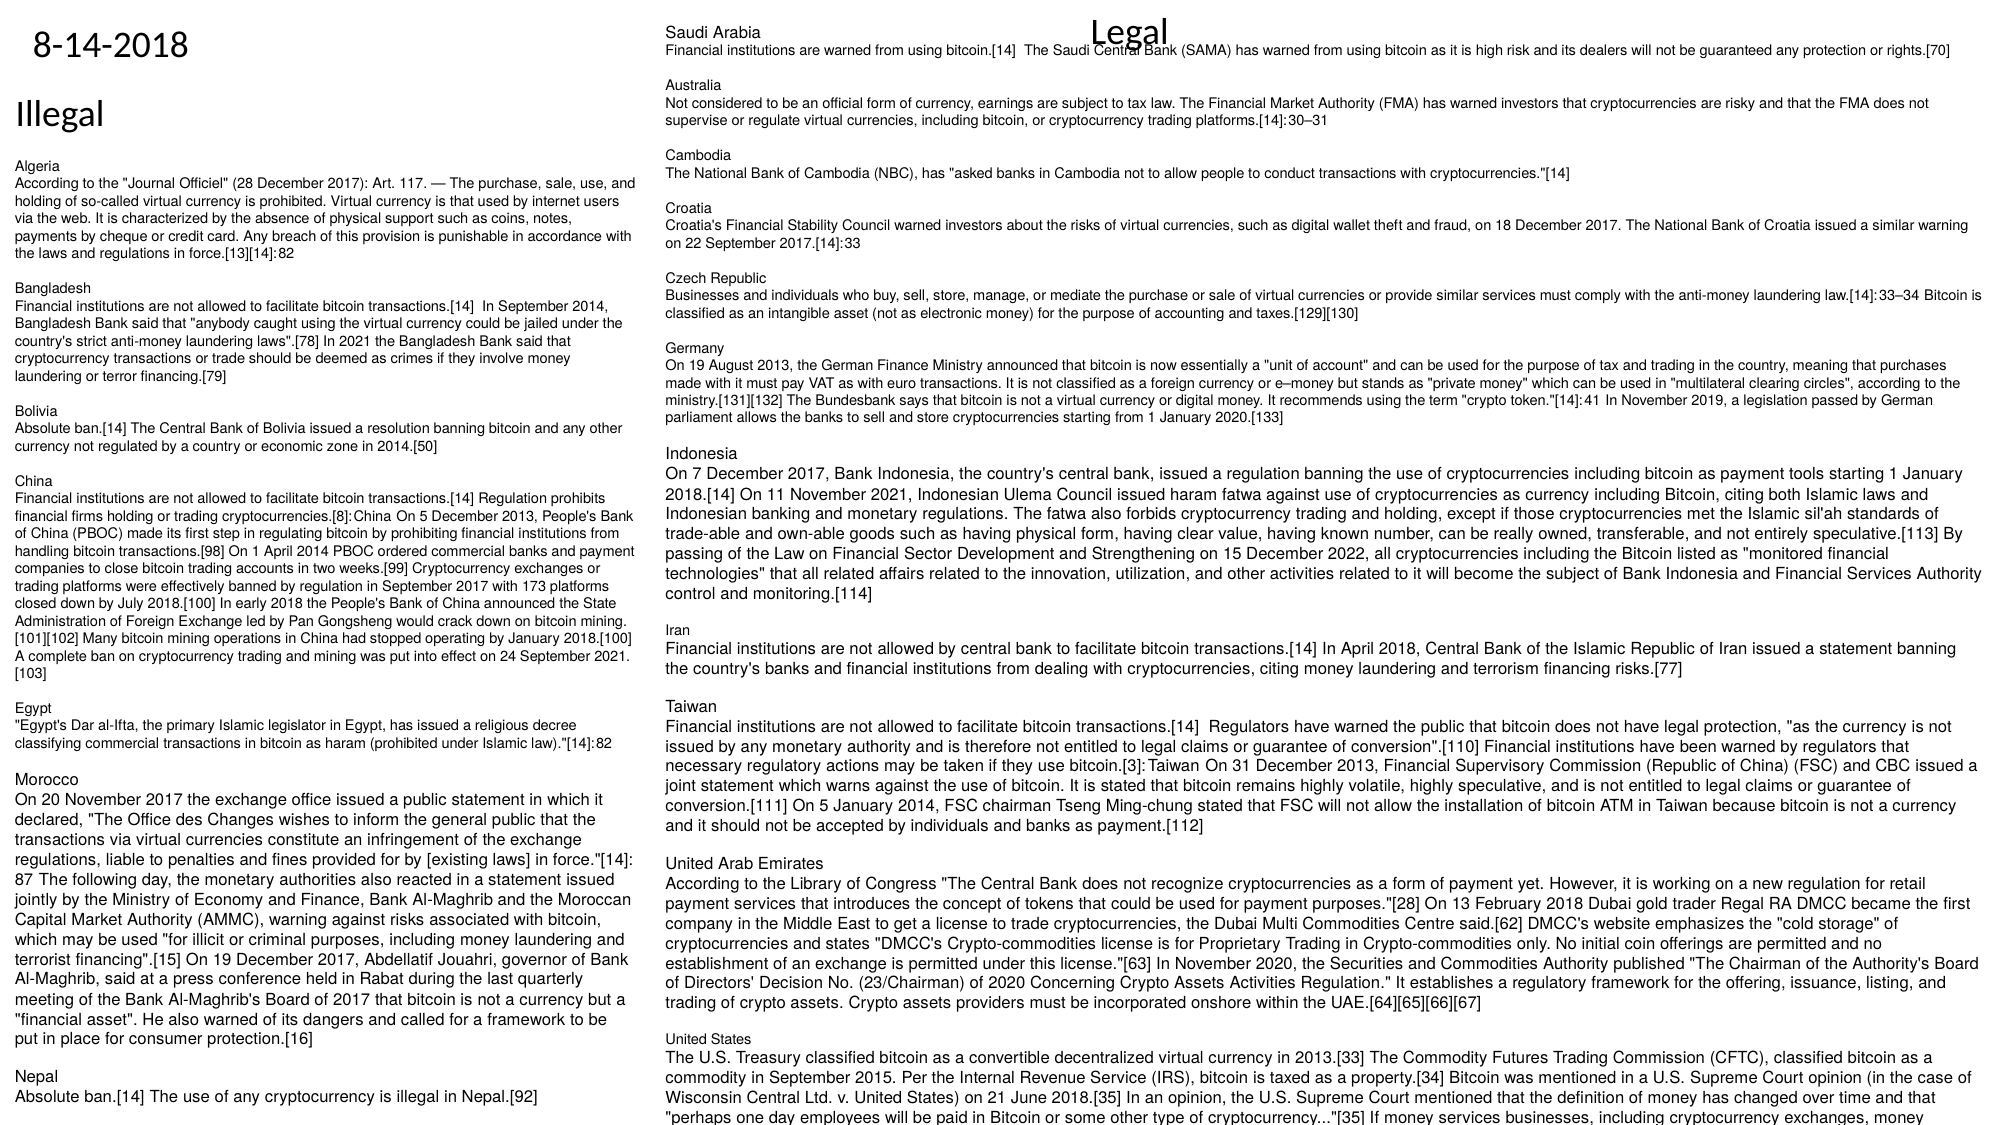

Legal
8-14-2018
Saudi Arabia
Financial institutions are warned from using bitcoin.[14]  The Saudi Central Bank (SAMA) has warned from using bitcoin as it is high risk and its dealers will not be guaranteed any protection or rights.[70]

Australia
Not considered to be an official form of currency, earnings are subject to tax law. The Financial Market Authority (FMA) has warned investors that cryptocurrencies are risky and that the FMA does not supervise or regulate virtual currencies, including bitcoin, or cryptocurrency trading platforms.[14]: 30–31

Cambodia
The National Bank of Cambodia (NBC), has "asked banks in Cambodia not to allow people to conduct transactions with cryptocurrencies."[14]

Croatia
Croatia's Financial Stability Council warned investors about the risks of virtual currencies, such as digital wallet theft and fraud, on 18 December 2017. The National Bank of Croatia issued a similar warning on 22 September 2017.[14]: 33

Czech Republic
Businesses and individuals who buy, sell, store, manage, or mediate the purchase or sale of virtual currencies or provide similar services must comply with the anti-money laundering law.[14]: 33–34  Bitcoin is classified as an intangible asset (not as electronic money) for the purpose of accounting and taxes.[129][130]

Germany
On 19 August 2013, the German Finance Ministry announced that bitcoin is now essentially a "unit of account" and can be used for the purpose of tax and trading in the country, meaning that purchases made with it must pay VAT as with euro transactions. It is not classified as a foreign currency or e–money but stands as "private money" which can be used in "multilateral clearing circles", according to the ministry.[131][132] The Bundesbank says that bitcoin is not a virtual currency or digital money. It recommends using the term "crypto token."[14]: 41  In November 2019, a legislation passed by German parliament allows the banks to sell and store cryptocurrencies starting from 1 January 2020.[133]

Indonesia
On 7 December 2017, Bank Indonesia, the country's central bank, issued a regulation banning the use of cryptocurrencies including bitcoin as payment tools starting 1 January 2018.[14] On 11 November 2021, Indonesian Ulema Council issued haram fatwa against use of cryptocurrencies as currency including Bitcoin, citing both Islamic laws and Indonesian banking and monetary regulations. The fatwa also forbids cryptocurrency trading and holding, except if those cryptocurrencies met the Islamic sil'ah standards of trade-able and own-able goods such as having physical form, having clear value, having known number, can be really owned, transferable, and not entirely speculative.[113] By passing of the Law on Financial Sector Development and Strengthening on 15 December 2022, all cryptocurrencies including the Bitcoin listed as "monitored financial technologies" that all related affairs related to the innovation, utilization, and other activities related to it will become the subject of Bank Indonesia and Financial Services Authority control and monitoring.[114]

Iran
Financial institutions are not allowed by central bank to facilitate bitcoin transactions.[14] In April 2018, Central Bank of the Islamic Republic of Iran issued a statement banning the country's banks and financial institutions from dealing with cryptocurrencies, citing money laundering and terrorism financing risks.[77]

Taiwan
Financial institutions are not allowed to facilitate bitcoin transactions.[14]  Regulators have warned the public that bitcoin does not have legal protection, "as the currency is not issued by any monetary authority and is therefore not entitled to legal claims or guarantee of conversion".[110] Financial institutions have been warned by regulators that necessary regulatory actions may be taken if they use bitcoin.[3]: Taiwan  On 31 December 2013, Financial Supervisory Commission (Republic of China) (FSC) and CBC issued a joint statement which warns against the use of bitcoin. It is stated that bitcoin remains highly volatile, highly speculative, and is not entitled to legal claims or guarantee of conversion.[111] On 5 January 2014, FSC chairman Tseng Ming-chung stated that FSC will not allow the installation of bitcoin ATM in Taiwan because bitcoin is not a currency and it should not be accepted by individuals and banks as payment.[112]

United Arab Emirates
According to the Library of Congress "The Central Bank does not recognize cryptocurrencies as a form of payment yet. However, it is working on a new regulation for retail payment services that introduces the concept of tokens that could be used for payment purposes."[28] On 13 February 2018 Dubai gold trader Regal RA DMCC became the first company in the Middle East to get a license to trade cryptocurrencies, the Dubai Multi Commodities Centre said.[62] DMCC's website emphasizes the "cold storage" of cryptocurrencies and states "DMCC's Crypto-commodities license is for Proprietary Trading in Crypto-commodities only. No initial coin offerings are permitted and no establishment of an exchange is permitted under this license."[63] In November 2020, the Securities and Commodities Authority published "The Chairman of the Authority's Board of Directors' Decision No. (23/Chairman) of 2020 Concerning Crypto Assets Activities Regulation." It establishes a regulatory framework for the offering, issuance, listing, and trading of crypto assets. Crypto assets providers must be incorporated onshore within the UAE.[64][65][66][67]

United States
The U.S. Treasury classified bitcoin as a convertible decentralized virtual currency in 2013.[33] The Commodity Futures Trading Commission (CFTC), classified bitcoin as a commodity in September 2015. Per the Internal Revenue Service (IRS), bitcoin is taxed as a property.[34] Bitcoin was mentioned in a U.S. Supreme Court opinion (in the case of Wisconsin Central Ltd. v. United States) on 21 June 2018.[35] In an opinion, the U.S. Supreme Court mentioned that the definition of money has changed over time and that "perhaps one day employees will be paid in Bitcoin or some other type of cryptocurrency..."[35] If money services businesses, including cryptocurrency exchanges, money transmitters, and anonymizing services (known as "mixers" or "tumblers") do a substantial amount of business in the U.S., according to Financial Crimes Enforcement Network (FinCEN) director Kenneth Blanco in 2018, they are required to:[36]  register with the U.S. FinCEN as a money services business design and enforce an anti-money laundering (AML) program, and keep appropriate records and make reports to FinCEN, including Suspicious Activity Reports (SARs) and Currency Transaction Reports (CTRs) As of August 2018[update], U.S. FinCEN had been receiving more than 1,500 SARs per month involving cryptocurrencies.[36] Seventeen other countries have similar AML requirements.[14] In September 2016, in a federal court case involving a person operating an unlicensed money transmitting businesses, the U.S. District Court for the Southern District of New York ruled that "Bitcoins are funds within the plain meaning of that term. Bitcoins can be accepted as a payment for goods and services or bought directly from an exchange with a bank account. They therefore function as pecuniary resources and are used as a medium of exchange and a means of payment."[37]

Illegal
Algeria
According to the "Journal Officiel" (28 December 2017): Art. 117. — The purchase, sale, use, and holding of so-called virtual currency is prohibited. Virtual currency is that used by internet users via the web. It is characterized by the absence of physical support such as coins, notes, payments by cheque or credit card. Any breach of this provision is punishable in accordance with the laws and regulations in force.[13][14]: 82

Bangladesh
Financial institutions are not allowed to facilitate bitcoin transactions.[14]  In September 2014, Bangladesh Bank said that "anybody caught using the virtual currency could be jailed under the country's strict anti-money laundering laws".[78] In 2021 the Bangladesh Bank said that cryptocurrency transactions or trade should be deemed as crimes if they involve money laundering or terror financing.[79]

Bolivia
Absolute ban.[14] The Central Bank of Bolivia issued a resolution banning bitcoin and any other currency not regulated by a country or economic zone in 2014.[50]

China
Financial institutions are not allowed to facilitate bitcoin transactions.[14] Regulation prohibits financial firms holding or trading cryptocurrencies.[8]: China  On 5 December 2013, People's Bank of China (PBOC) made its first step in regulating bitcoin by prohibiting financial institutions from handling bitcoin transactions.[98] On 1 April 2014 PBOC ordered commercial banks and payment companies to close bitcoin trading accounts in two weeks.[99] Cryptocurrency exchanges or trading platforms were effectively banned by regulation in September 2017 with 173 platforms closed down by July 2018.[100] In early 2018 the People's Bank of China announced the State Administration of Foreign Exchange led by Pan Gongsheng would crack down on bitcoin mining.[101][102] Many bitcoin mining operations in China had stopped operating by January 2018.[100] A complete ban on cryptocurrency trading and mining was put into effect on 24 September 2021.[103]

Egypt
"Egypt's Dar al-Ifta, the primary Islamic legislator in Egypt, has issued a religious decree classifying commercial transactions in bitcoin as haram (prohibited under Islamic law)."[14]: 82

Morocco
On 20 November 2017 the exchange office issued a public statement in which it declared, "The Office des Changes wishes to inform the general public that the transactions via virtual currencies constitute an infringement of the exchange regulations, liable to penalties and fines provided for by [existing laws] in force."[14]: 87  The following day, the monetary authorities also reacted in a statement issued jointly by the Ministry of Economy and Finance, Bank Al-Maghrib and the Moroccan Capital Market Authority (AMMC), warning against risks associated with bitcoin, which may be used "for illicit or criminal purposes, including money laundering and terrorist financing".[15] On 19 December 2017, Abdellatif Jouahri, governor of Bank Al-Maghrib, said at a press conference held in Rabat during the last quarterly meeting of the Bank Al-Maghrib's Board of 2017 that bitcoin is not a currency but a "financial asset". He also warned of its dangers and called for a framework to be put in place for consumer protection.[16]

Nepal
Absolute ban.[14] The use of any cryptocurrency is illegal in Nepal.[92]